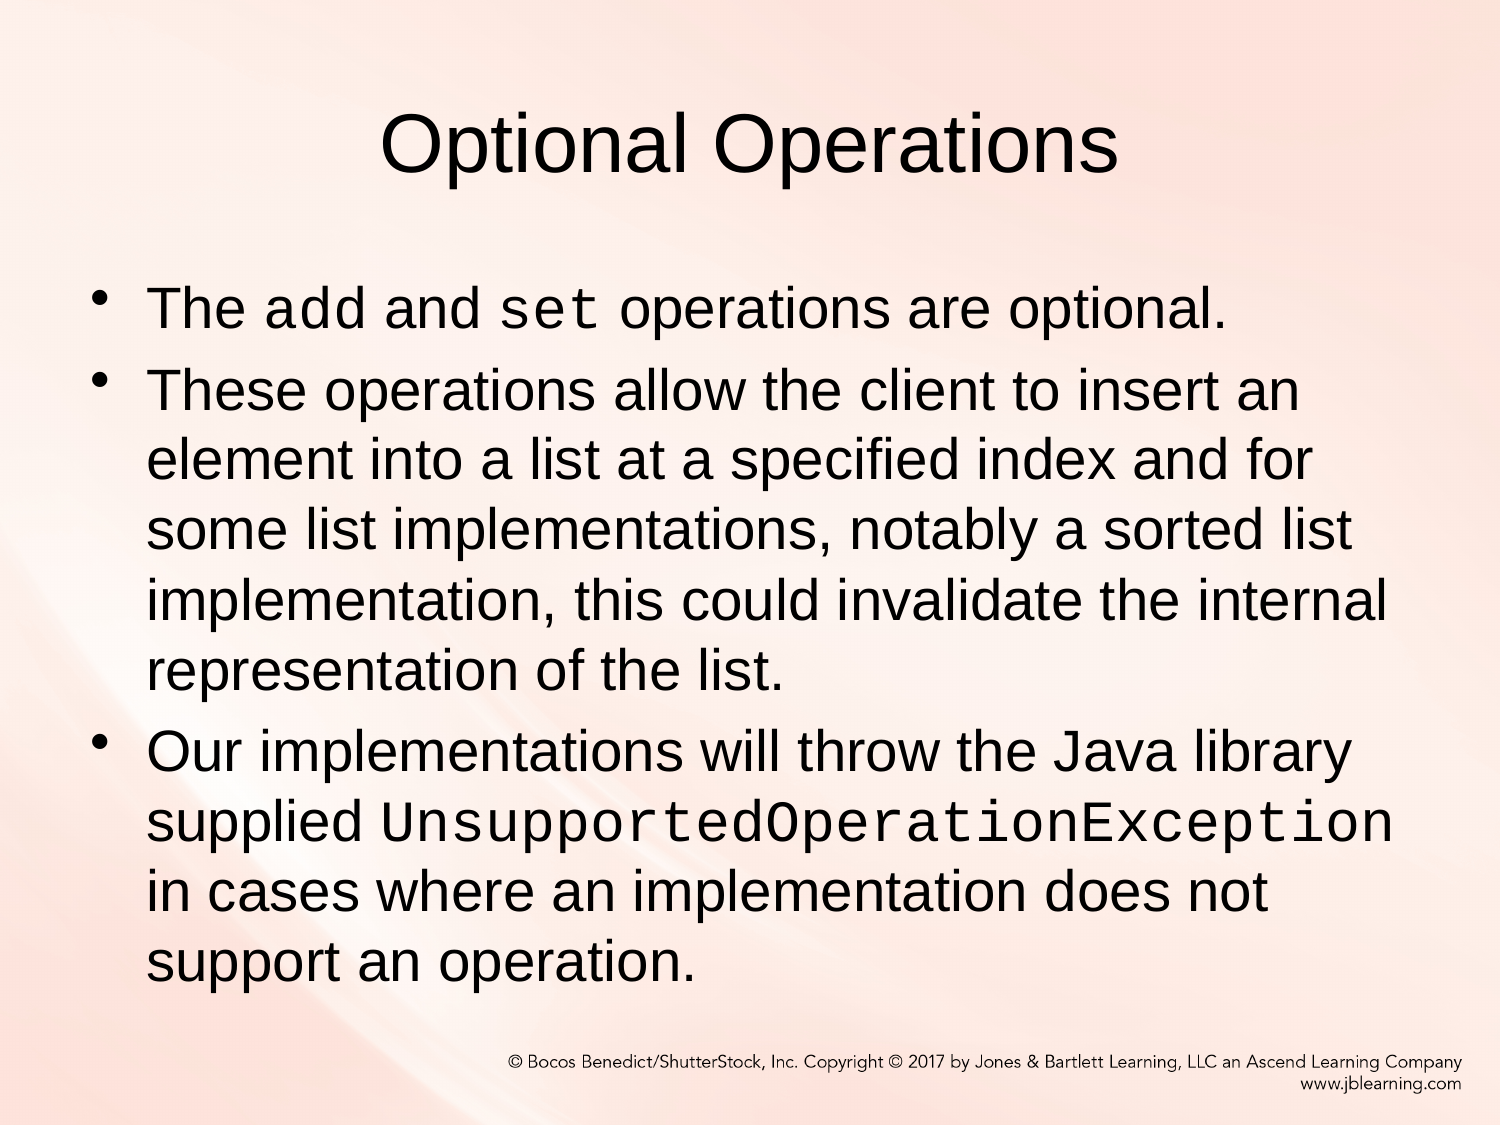

# Optional Operations
The add and set operations are optional.
These operations allow the client to insert an element into a list at a specified index and for some list implementations, notably a sorted list implementation, this could invalidate the internal representation of the list.
Our implementations will throw the Java library supplied UnsupportedOperationException in cases where an implementation does not support an operation.